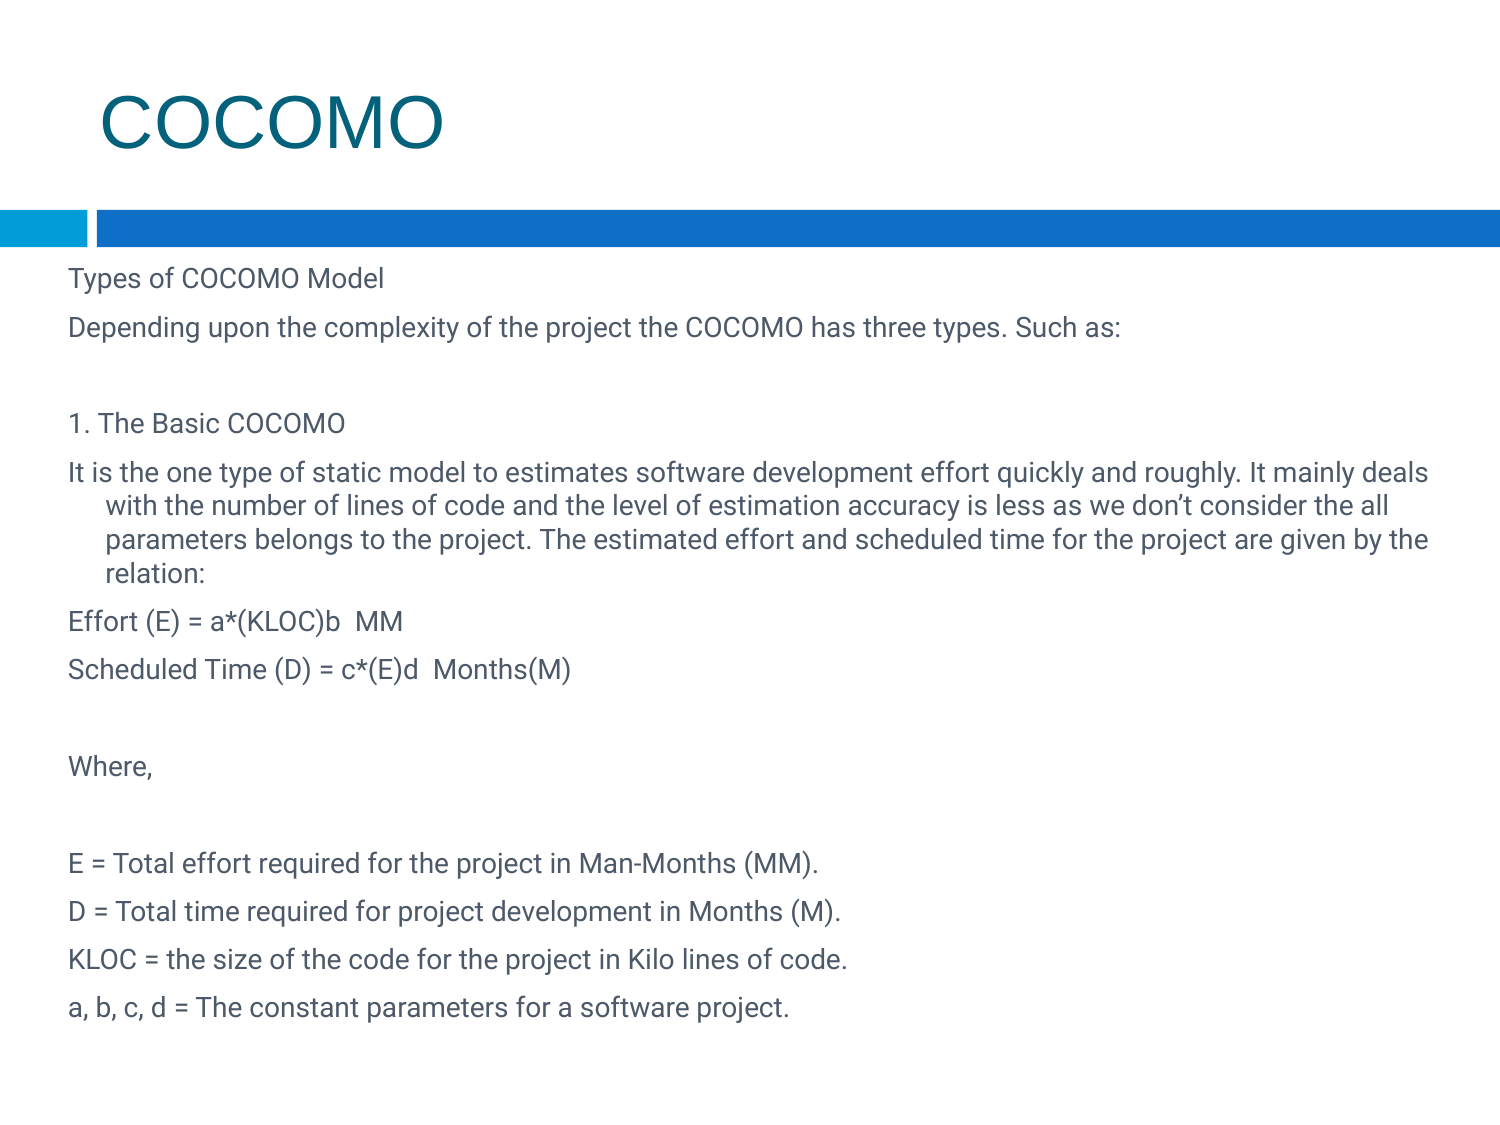

# COCOMO

Types of COCOMO Model
Depending upon the complexity of the project the COCOMO has three types. Such as:

1. The Basic COCOMO
It is the one type of static model to estimates software development effort quickly and roughly. It mainly deals with the number of lines of code and the level of estimation accuracy is less as we don’t consider the all parameters belongs to the project. The estimated effort and scheduled time for the project are given by the relation:
Effort (E) = a*(KLOC)b  MM
Scheduled Time (D) = c*(E)d  Months(M)

Where,

E = Total effort required for the project in Man-Months (MM).
D = Total time required for project development in Months (M).
KLOC = the size of the code for the project in Kilo lines of code.
a, b, c, d = The constant parameters for a software project.